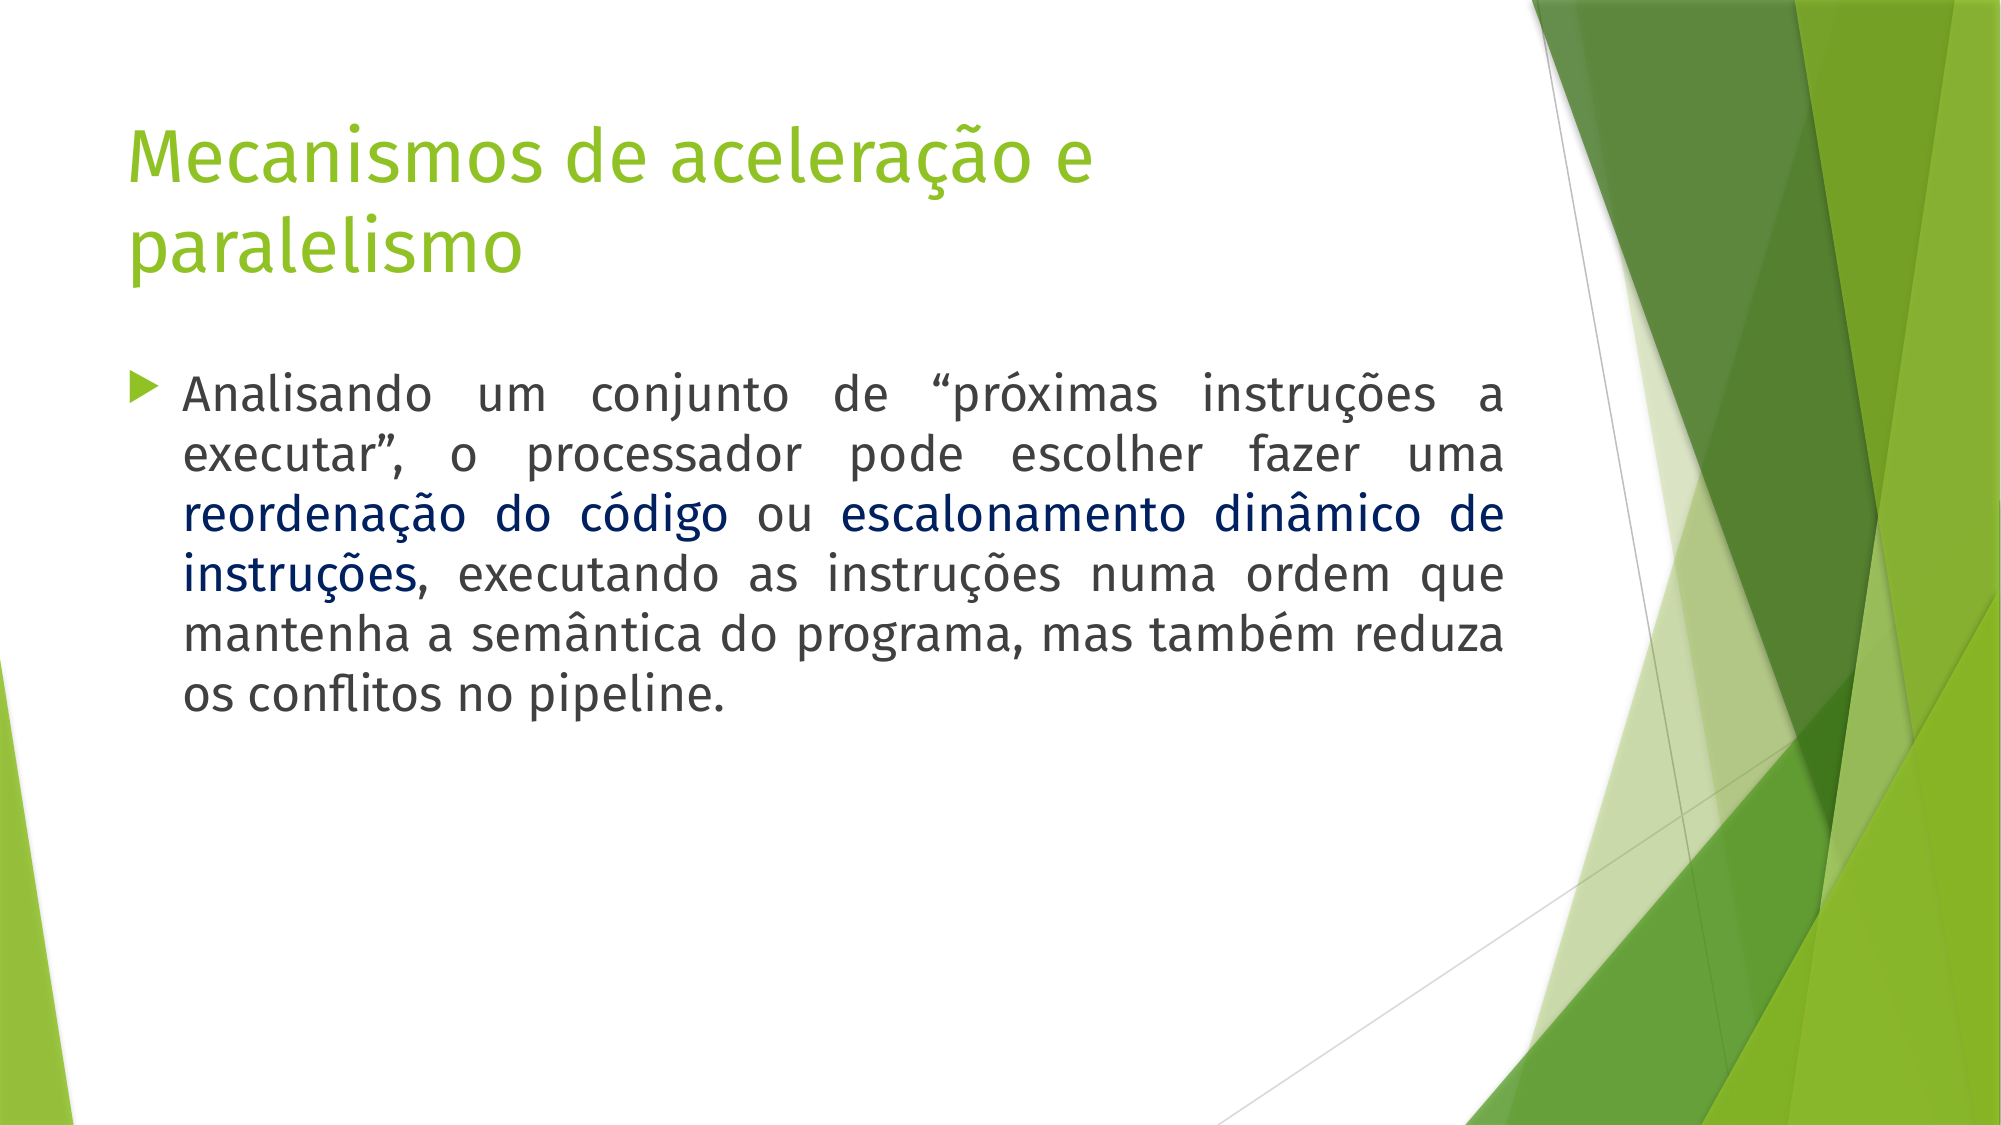

# Mecanismos de aceleração e paralelismo
Analisando um conjunto de “próximas instruções a executar”, o processador pode escolher fazer uma reordenação do código ou escalonamento dinâmico de instruções, executando as instruções numa ordem que mantenha a semântica do programa, mas também reduza os conflitos no pipeline.